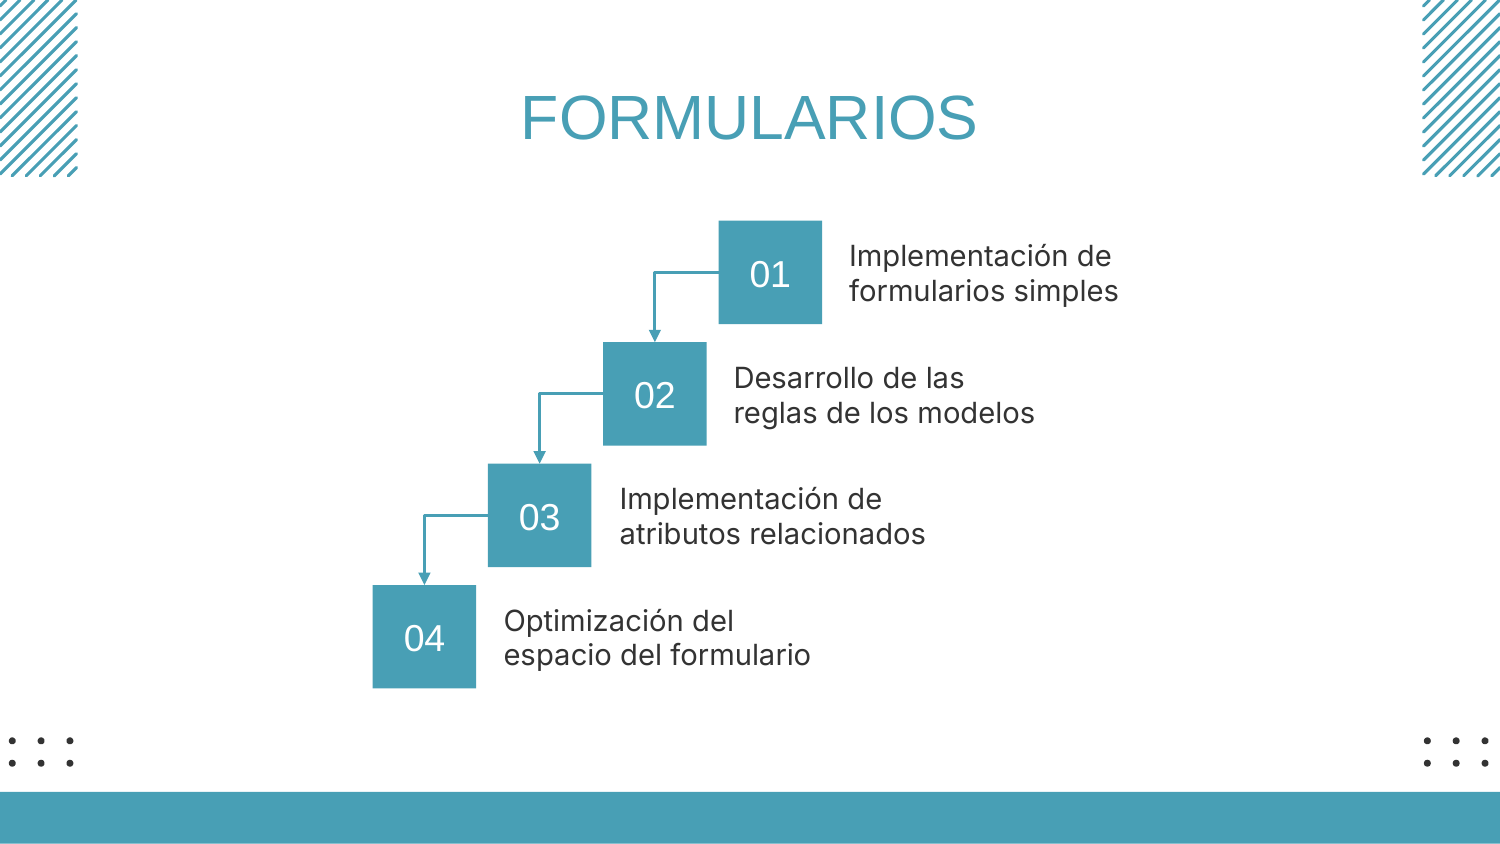

# FORMULARIOS
01
Implementación de formularios simples
02
Desarrollo de las reglas de los modelos
03
Implementación de atributos relacionados
04
Optimización del espacio del formulario